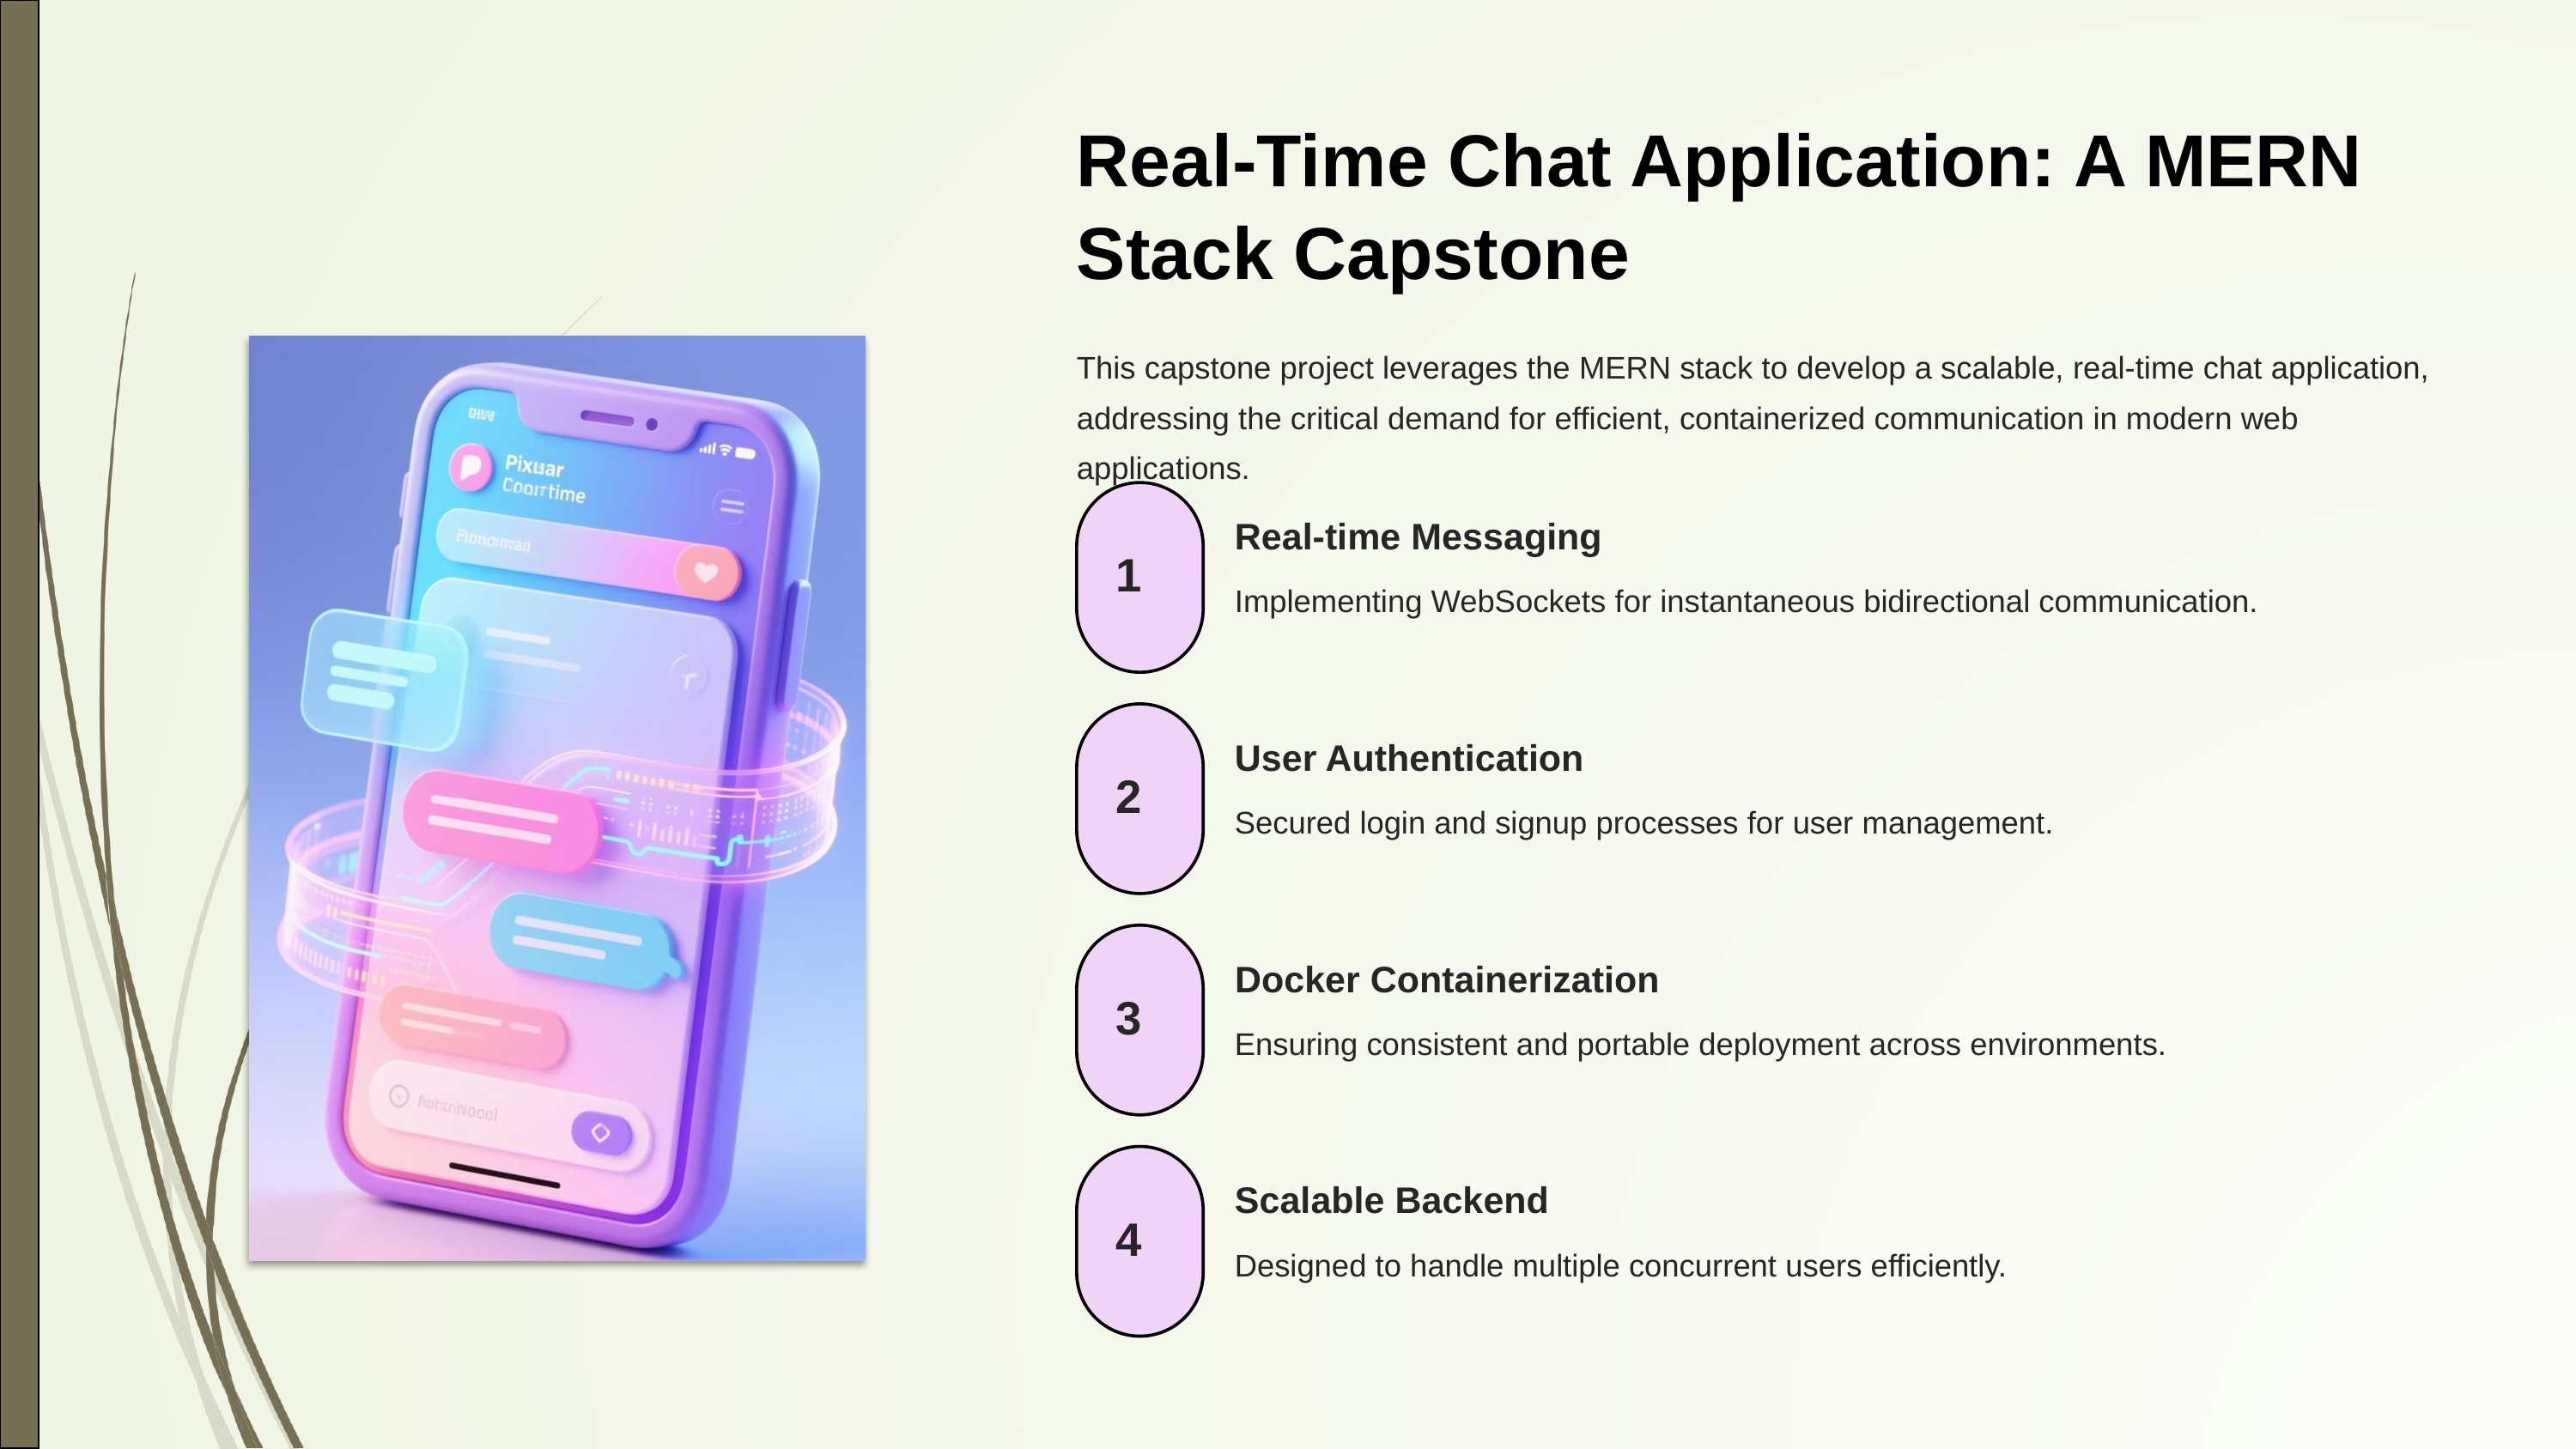

Real-Time Chat Application: A MERN Stack Capstone
This capstone project leverages the MERN stack to develop a scalable, real-time chat application, addressing the critical demand for efficient, containerized communication in modern web applications.

Real-time Messaging
1
Implementing WebSockets for instantaneous bidirectional communication.

User Authentication
2
Secured login and signup processes for user management.

Docker Containerization
3
Ensuring consistent and portable deployment across environments.

Scalable Backend
4
Designed to handle multiple concurrent users efficiently.